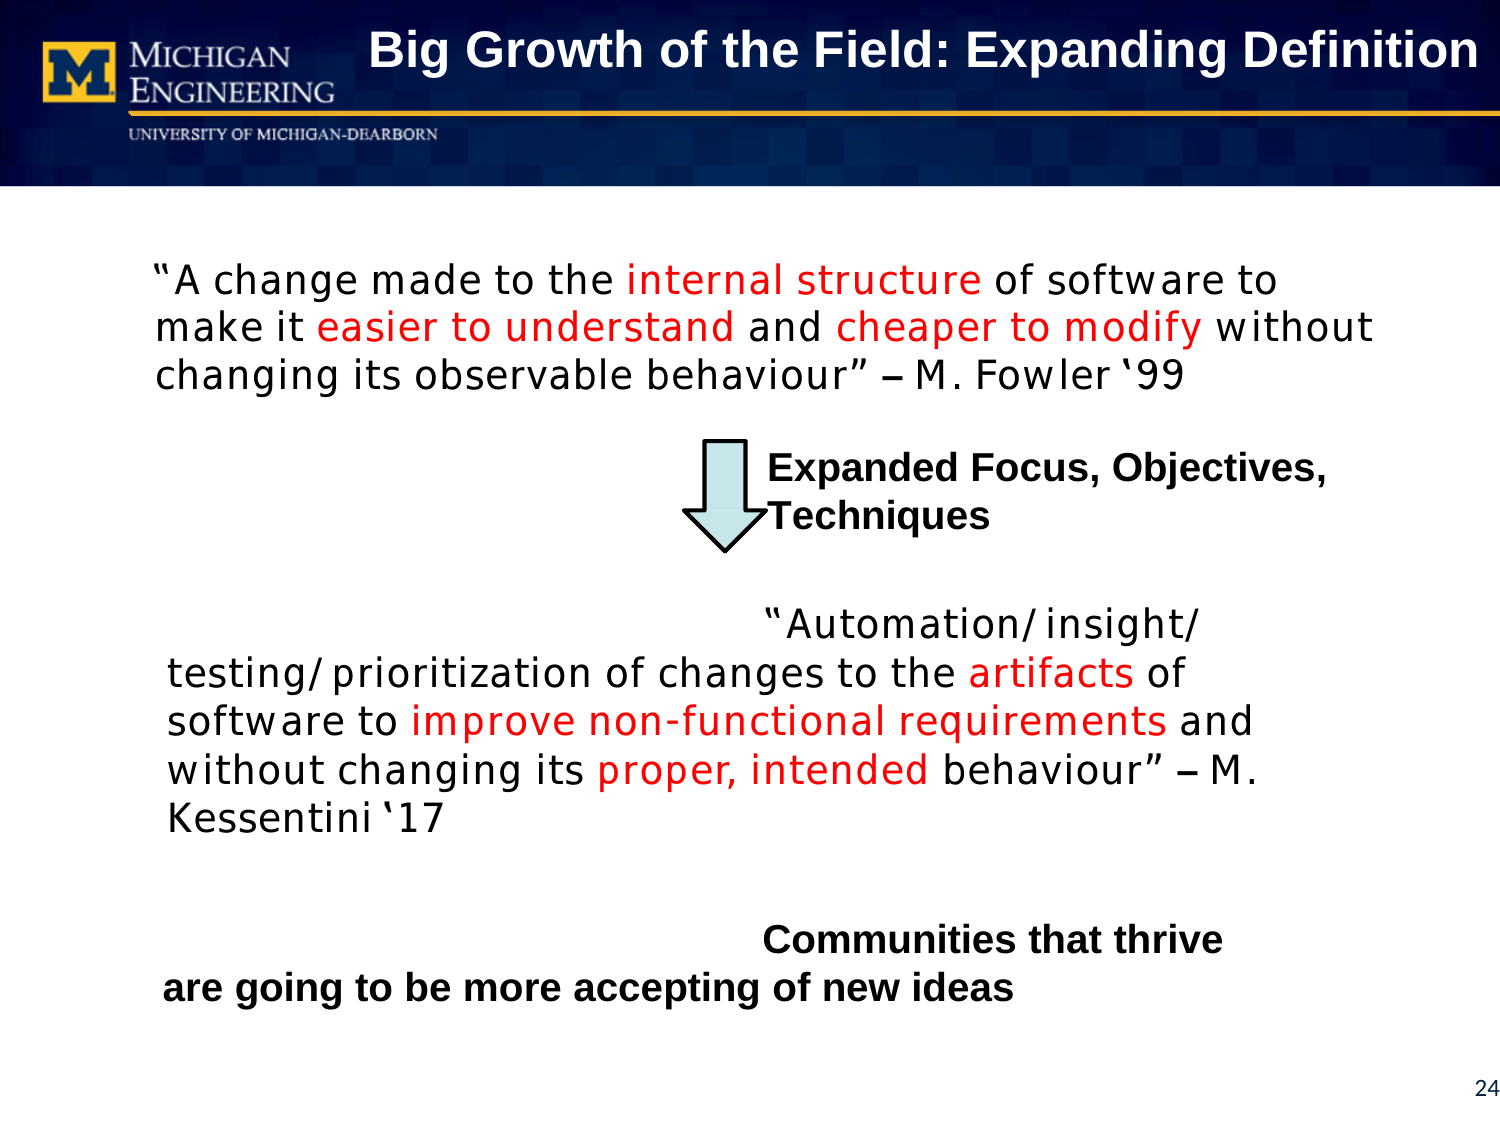

Big Growth of the Field: Expanding Definition
“A change made to the internal structure of software to make it easier to understand and cheaper to modify without changing its observable behaviour” – M. Fowler ‘99

Expanded Focus, Objectives,
Techniques

“Automation/insight/testing/prioritization of changes to the artifacts of software to improve non-functional requirements and without changing its proper, intended behaviour” – M. Kessentini ‘17

Communities that thrive are going to be more accepting of new ideas

24